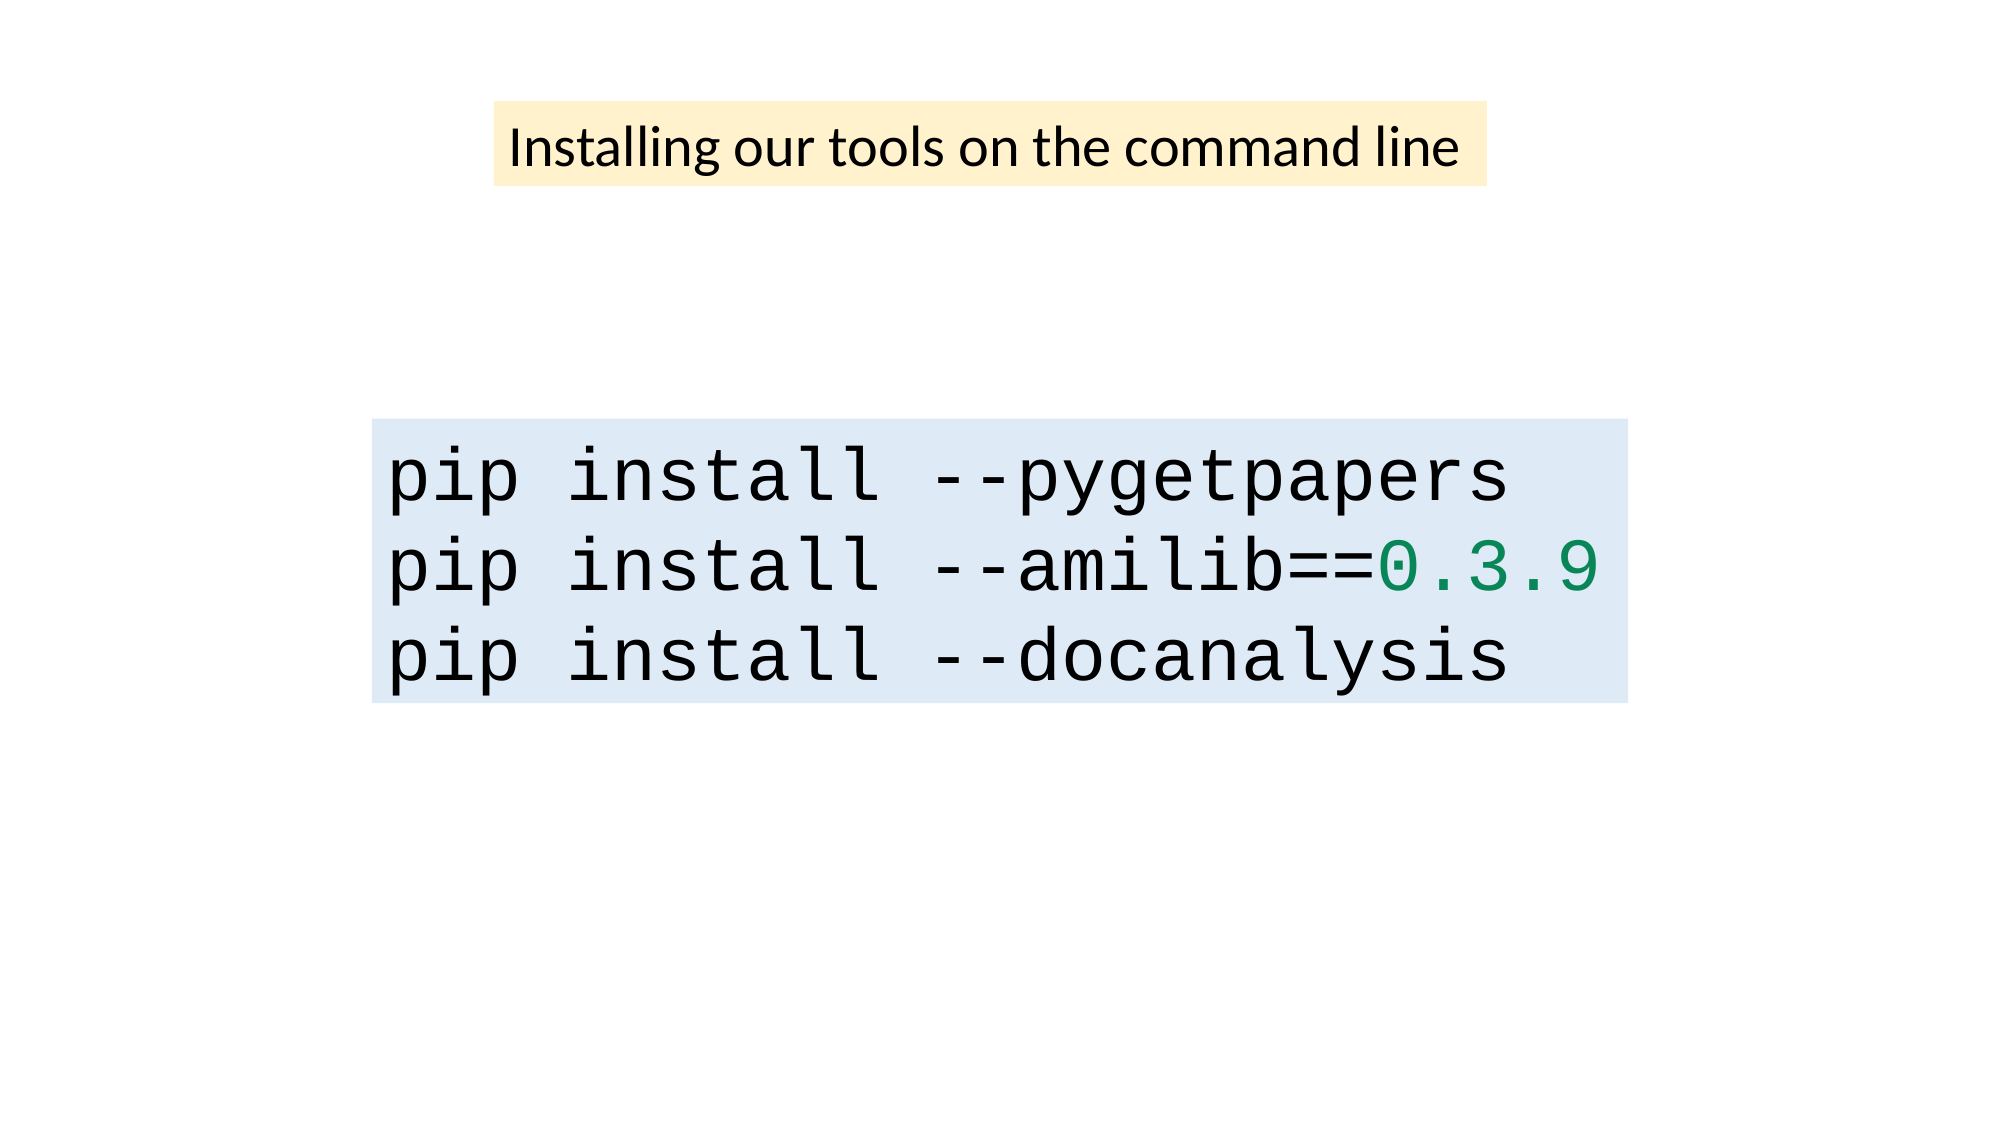

Installing our tools on the command line
pip install --pygetpapers
pip install --amilib==0.3.9
pip install --docanalysis